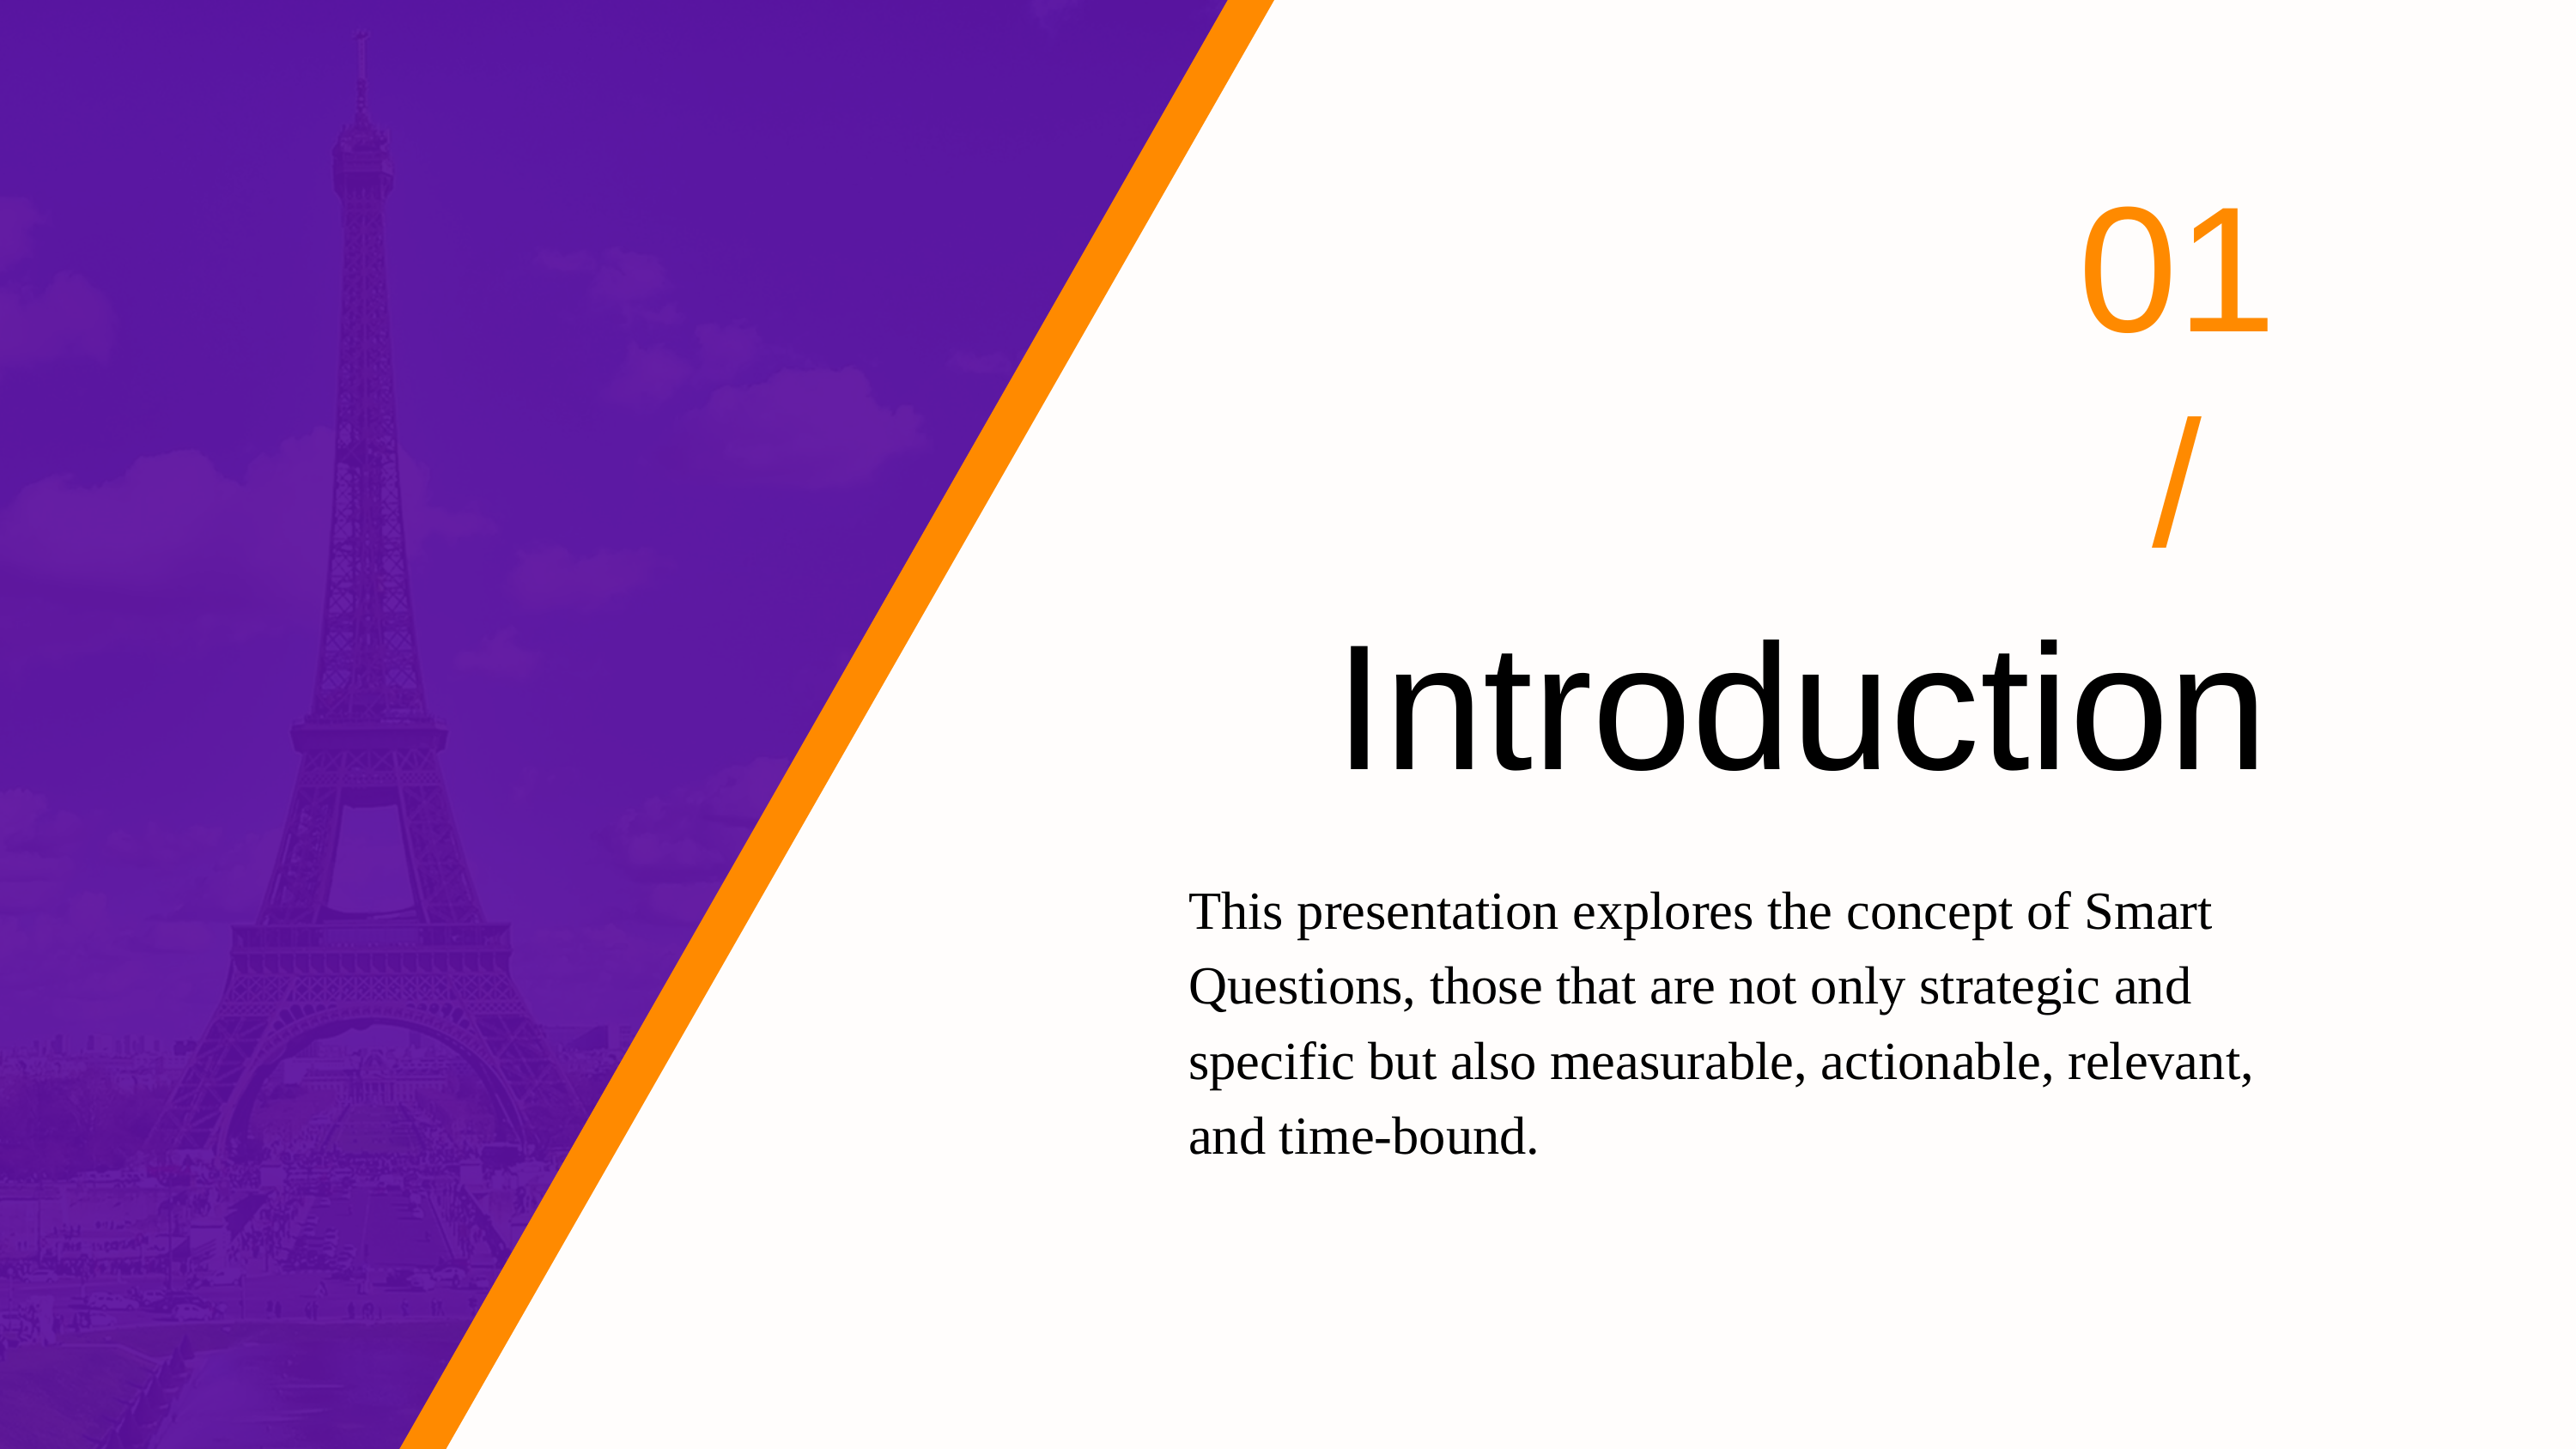

01/
Introduction
This presentation explores the concept of Smart Questions, those that are not only strategic and specific but also measurable, actionable, relevant, and time-bound.